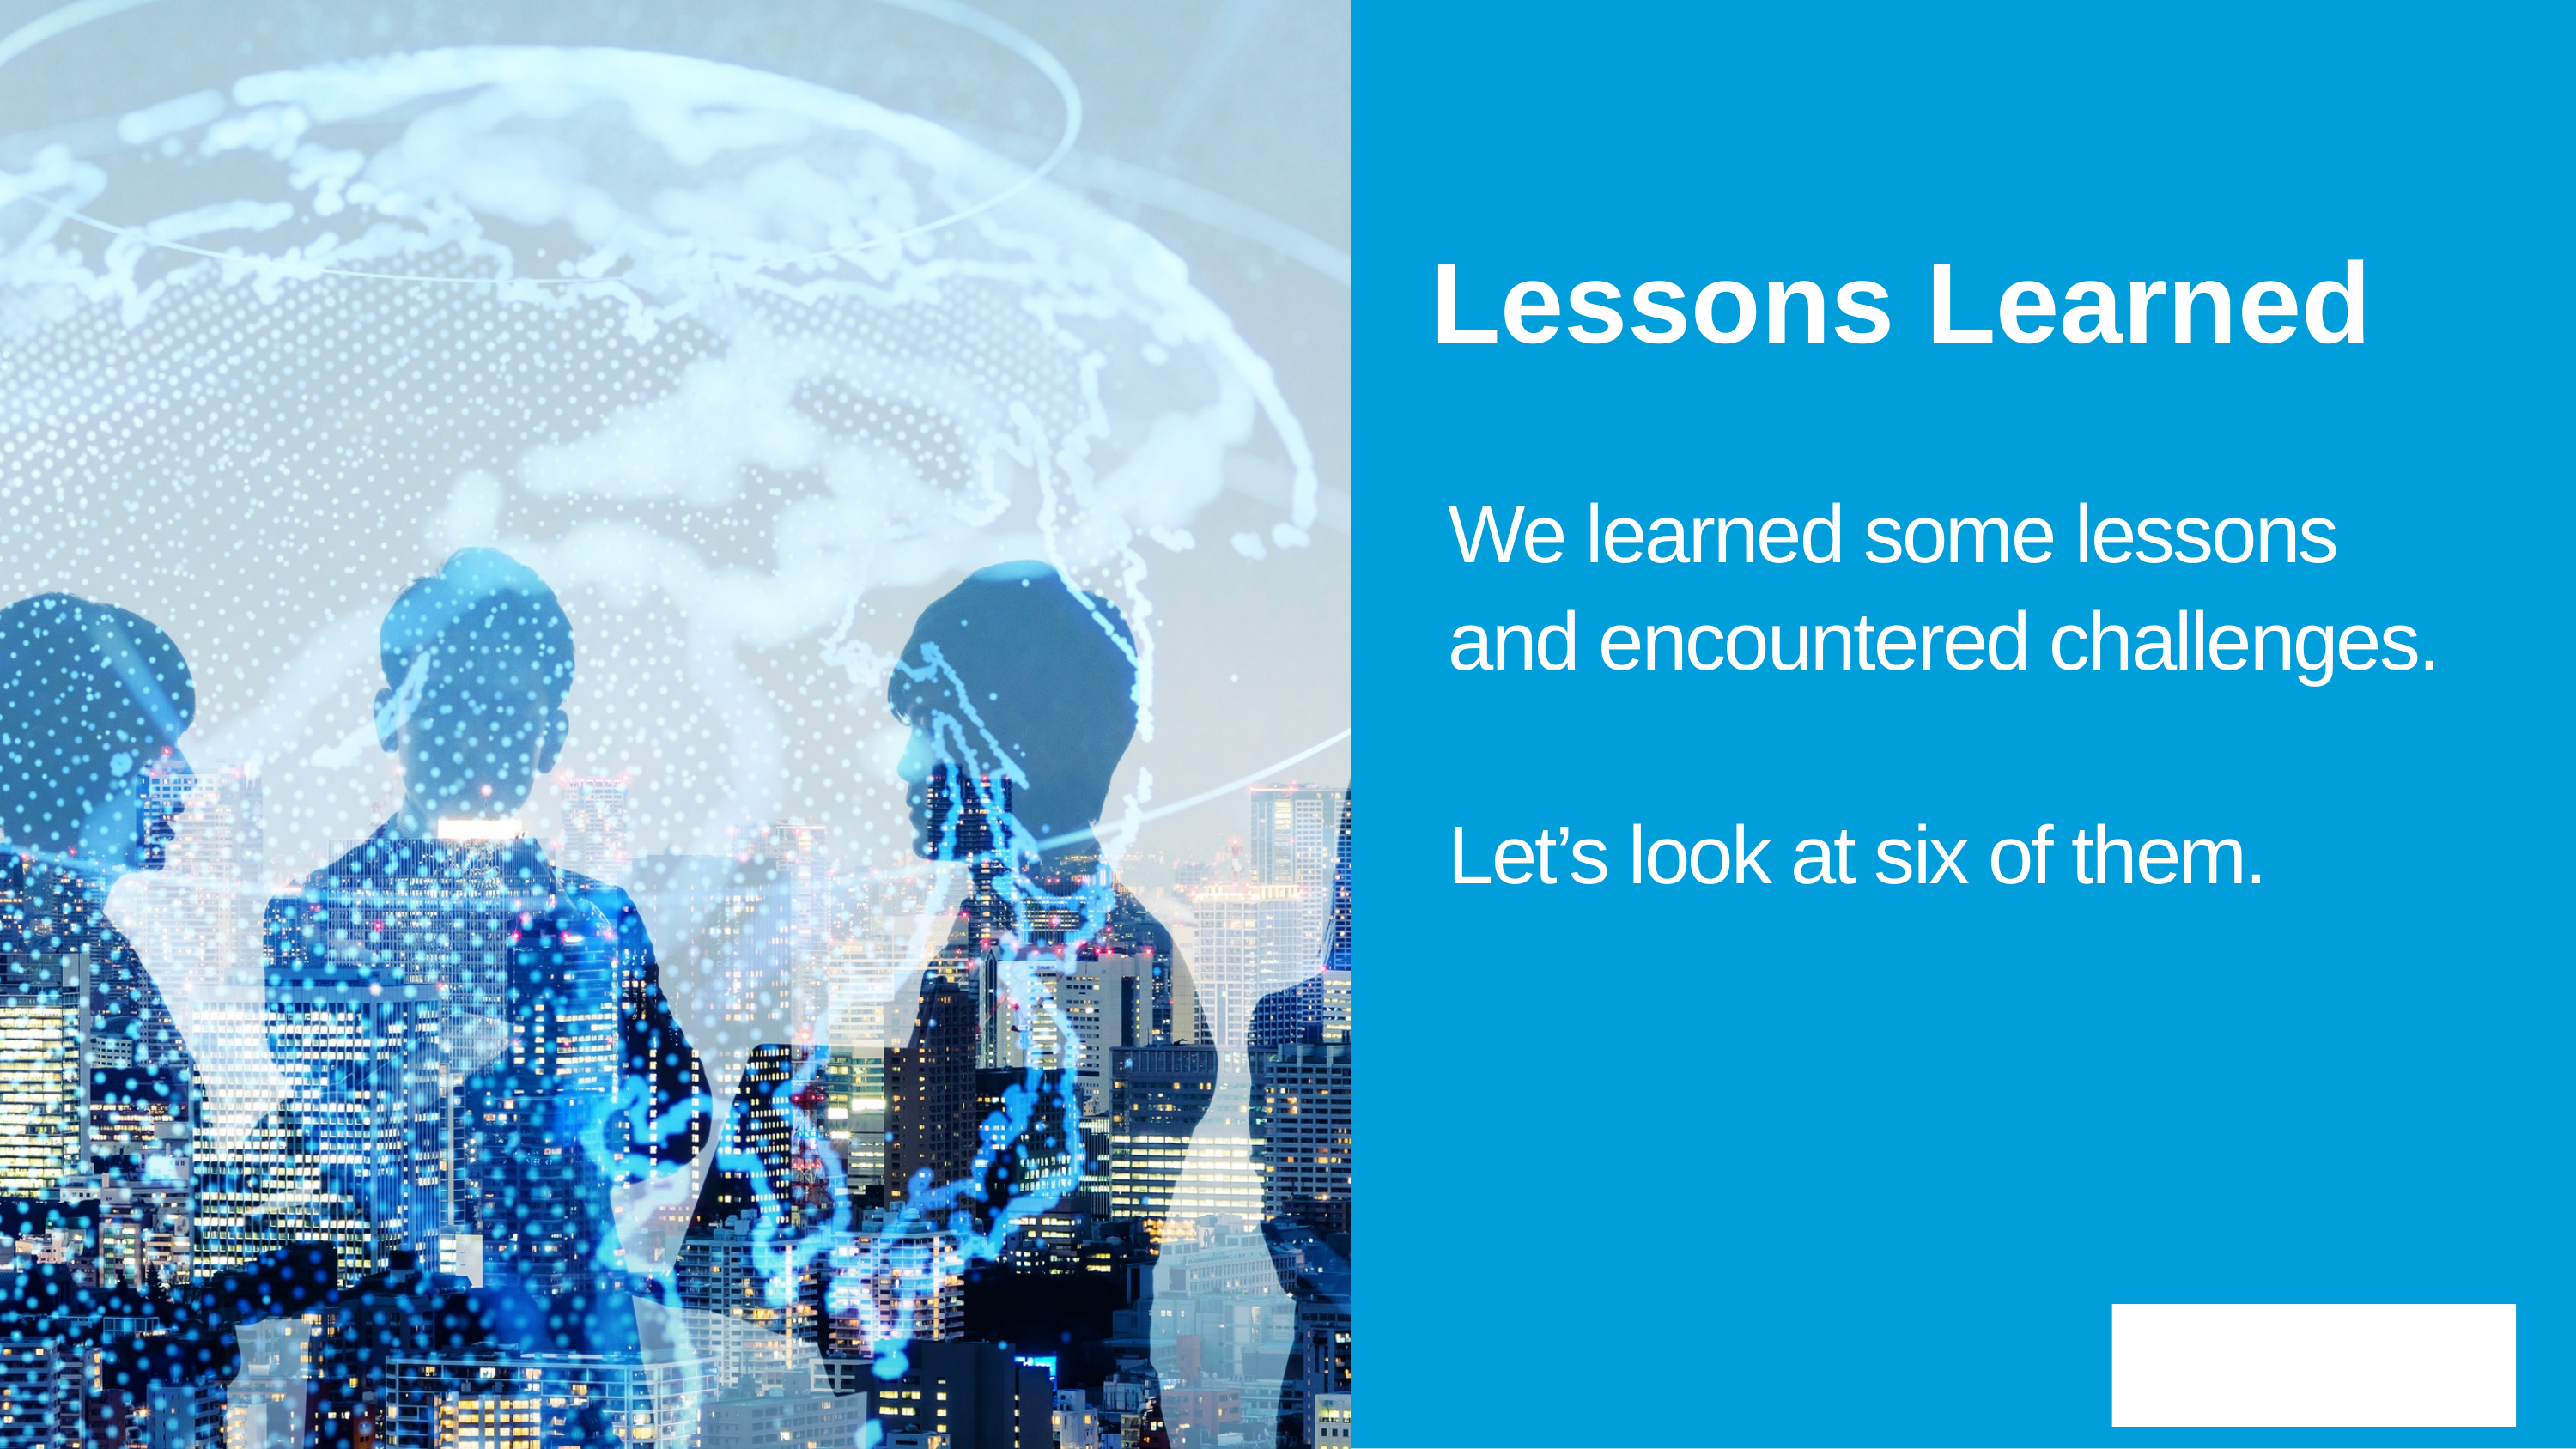

Lessons Learned
CRM
Project Goal
We learned some lessons and encountered challenges.

Let’s look at six of them.
Uplift critical raw material supply chain resilience and sustainability